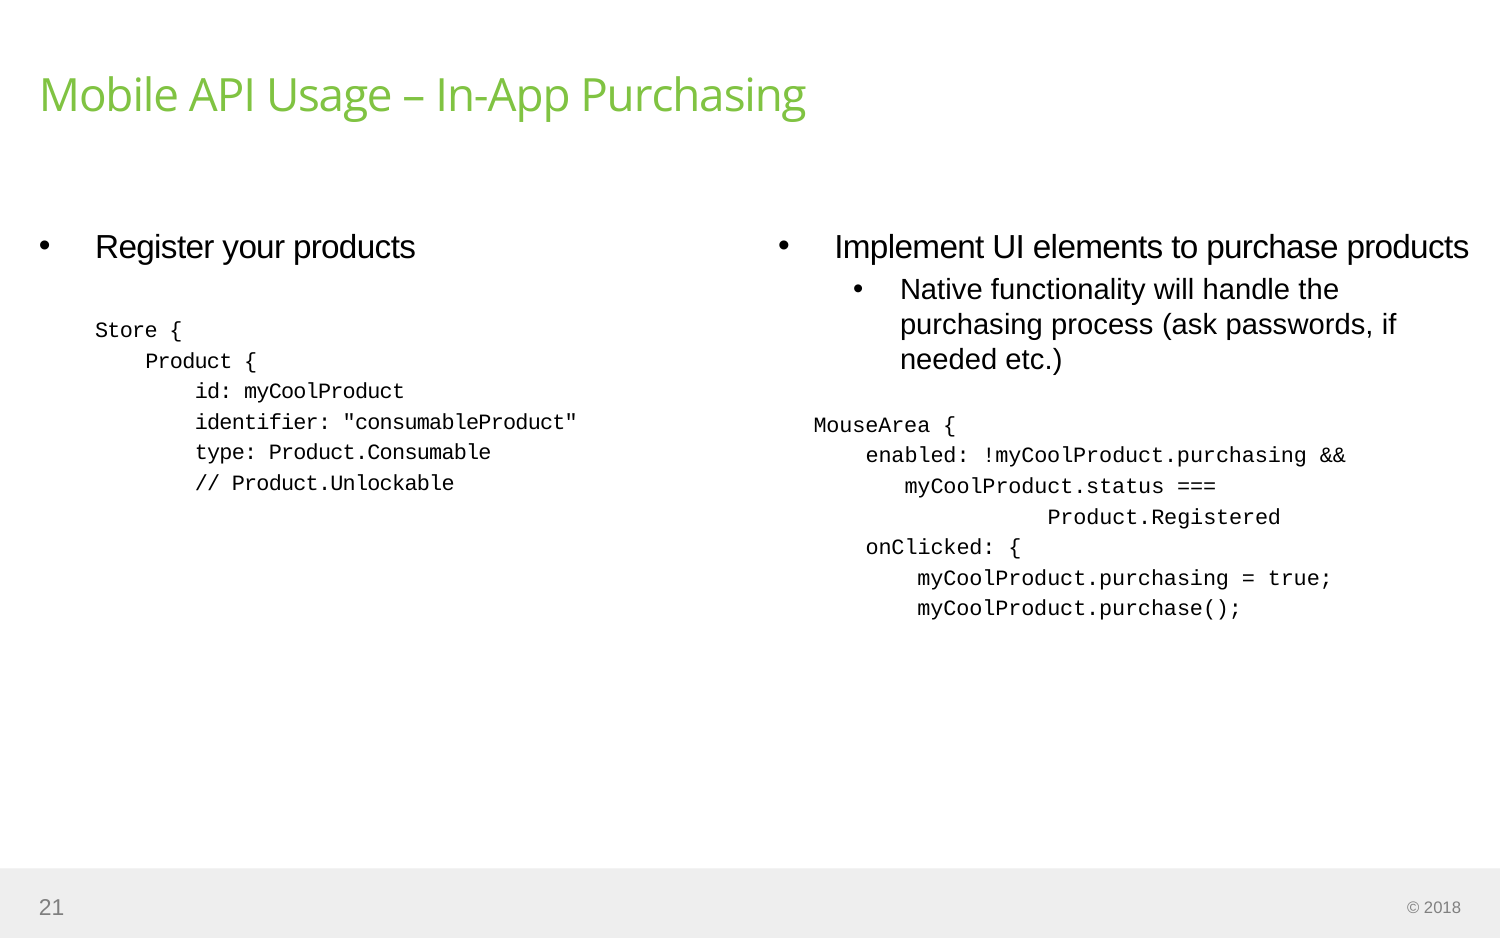

# Mobile API Usage – In-App Purchasing
Register your products

Store {
    Product {
        id: myCoolProduct
        identifier: "consumableProduct"
        type: Product.Consumable
        // Product.Unlockable

Implement UI elements to purchase products
Native functionality will handle the purchasing process (ask passwords, if needed etc.)

MouseArea {
    enabled: !myCoolProduct.purchasing &&
       myCoolProduct.status ===
                  Product.Registered
    onClicked: {
        myCoolProduct.purchasing = true;
        myCoolProduct.purchase();

21
© 2018